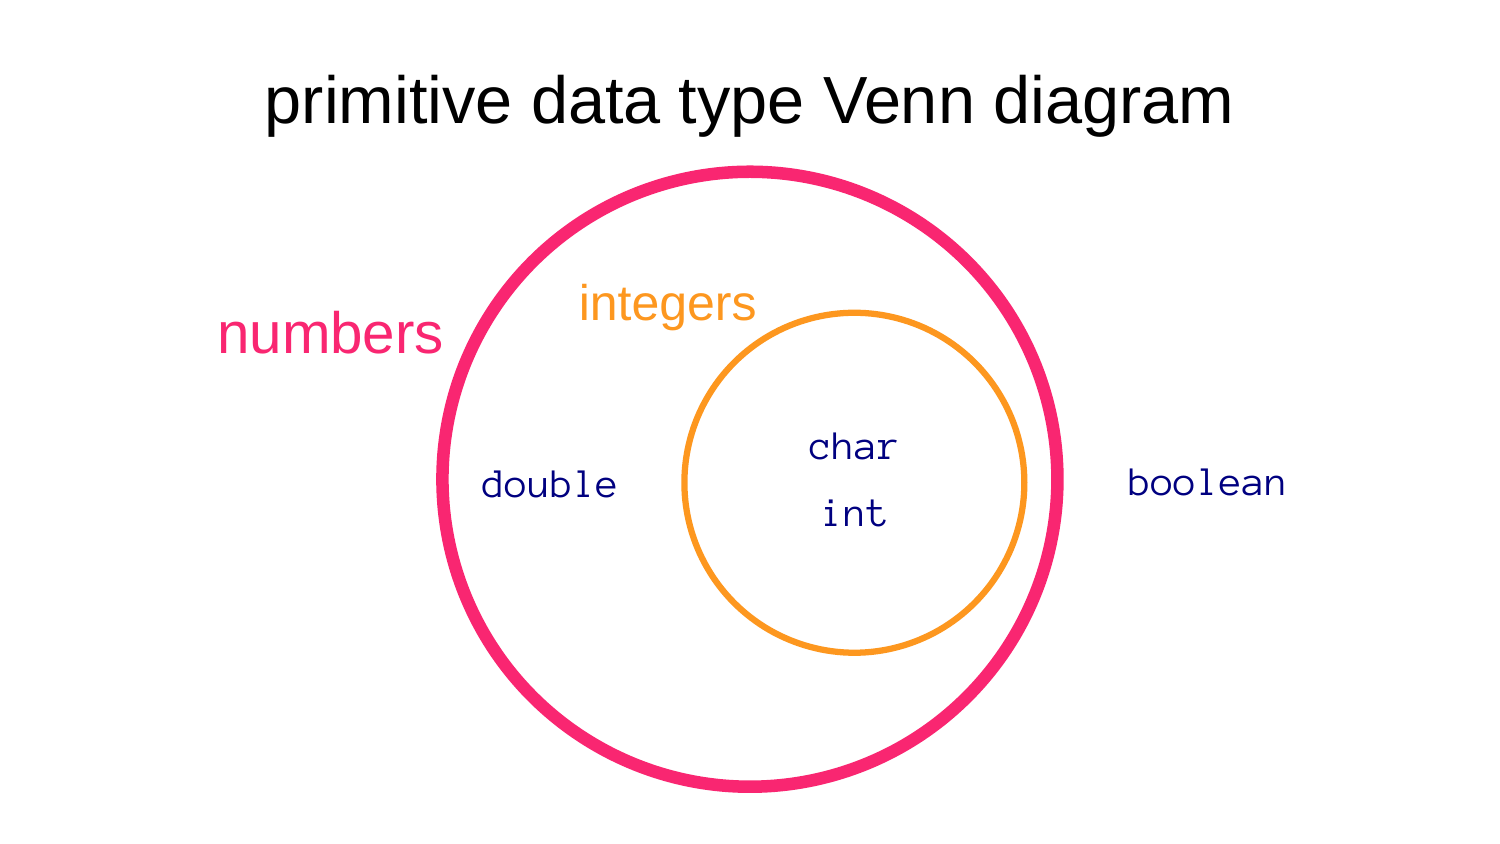

# primitive data type Venn diagram

integers
numbers

char
boolean
double
int